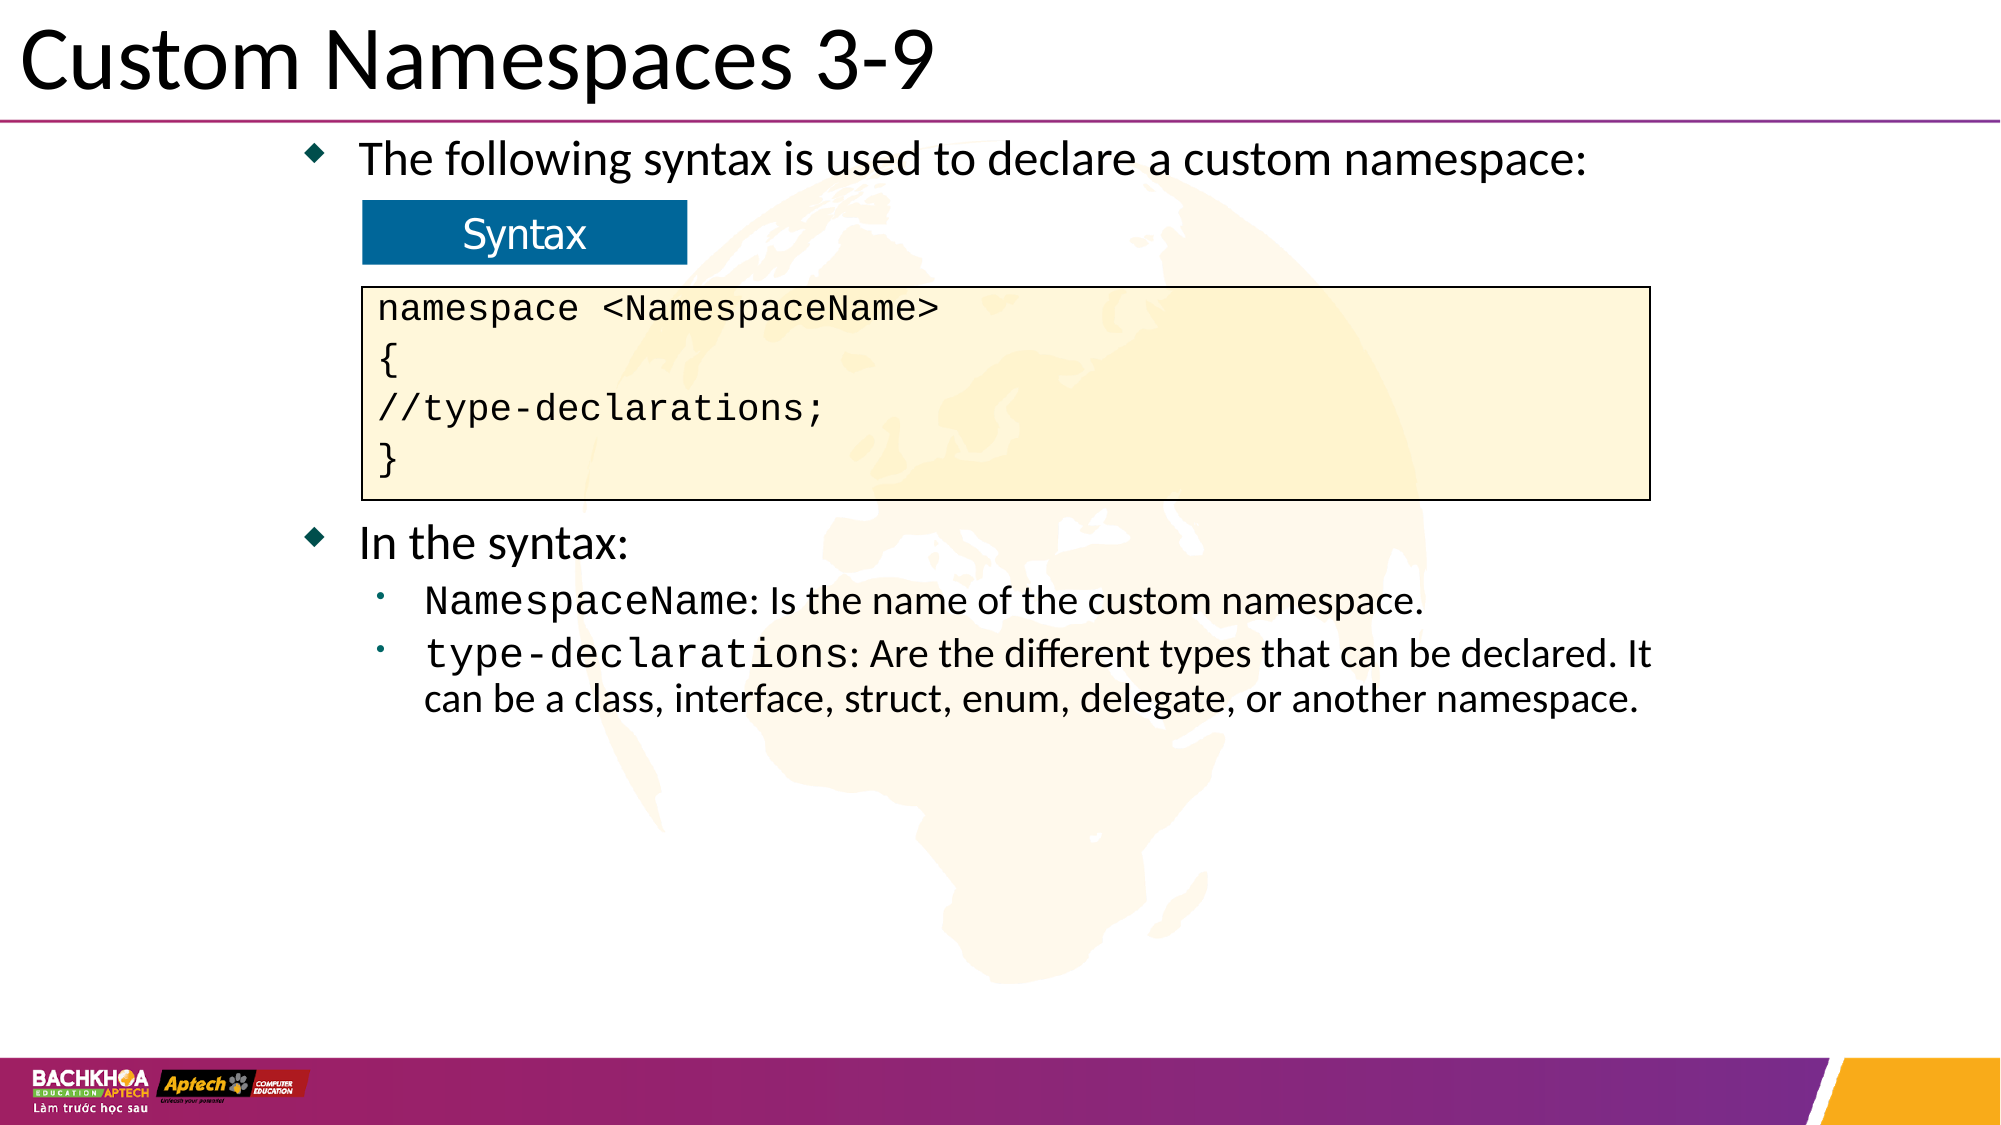

# Custom Namespaces 3-9

The following syntax is used to declare a custom namespace:

In the syntax:
NamespaceName: Is the name of the custom namespace.
type-declarations: Are the different types that can be declared. It can be a class, interface, struct, enum, delegate, or another namespace.

Syntax
namespace <NamespaceName>
{
//type-declarations;
}